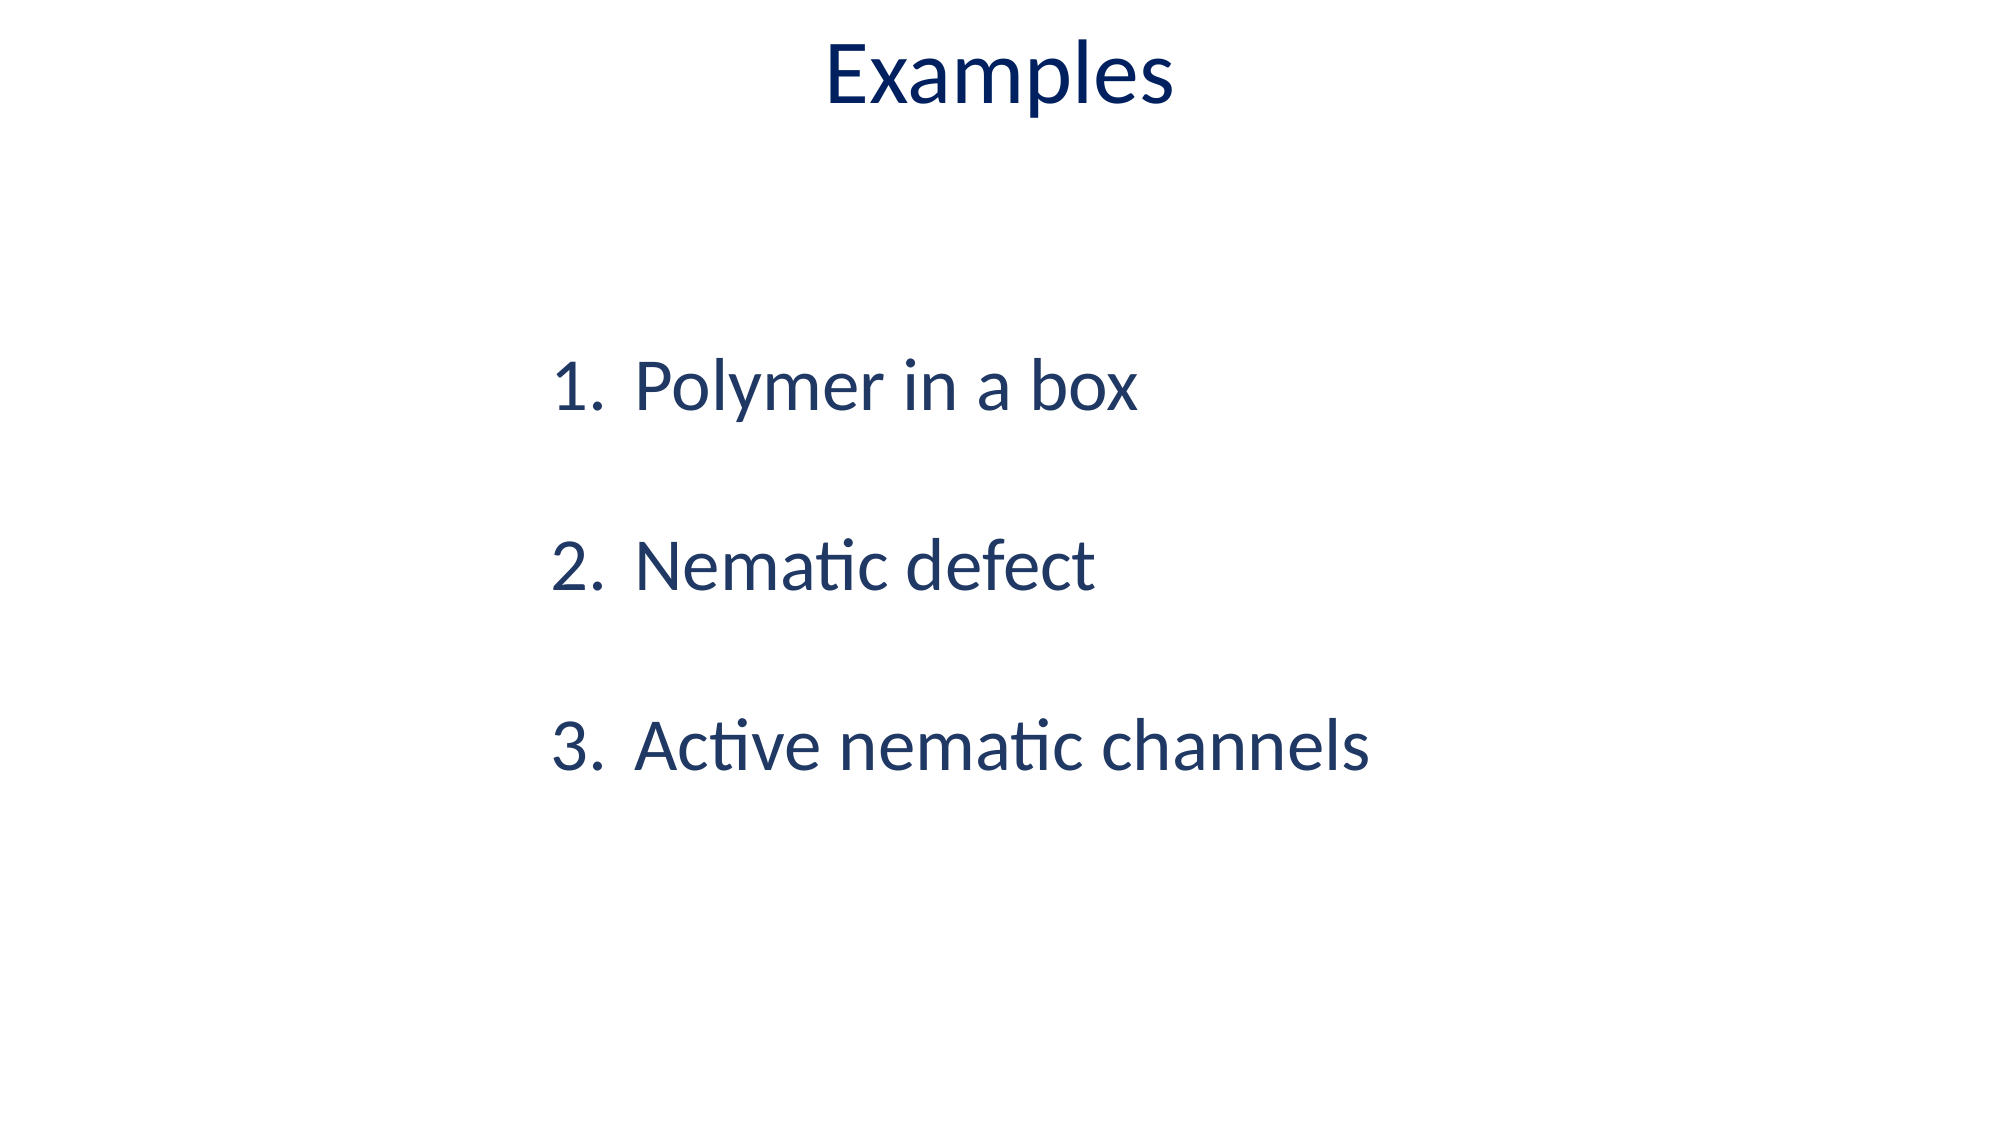

Examples
Polymer in a box

Nematic defect

Active nematic channels